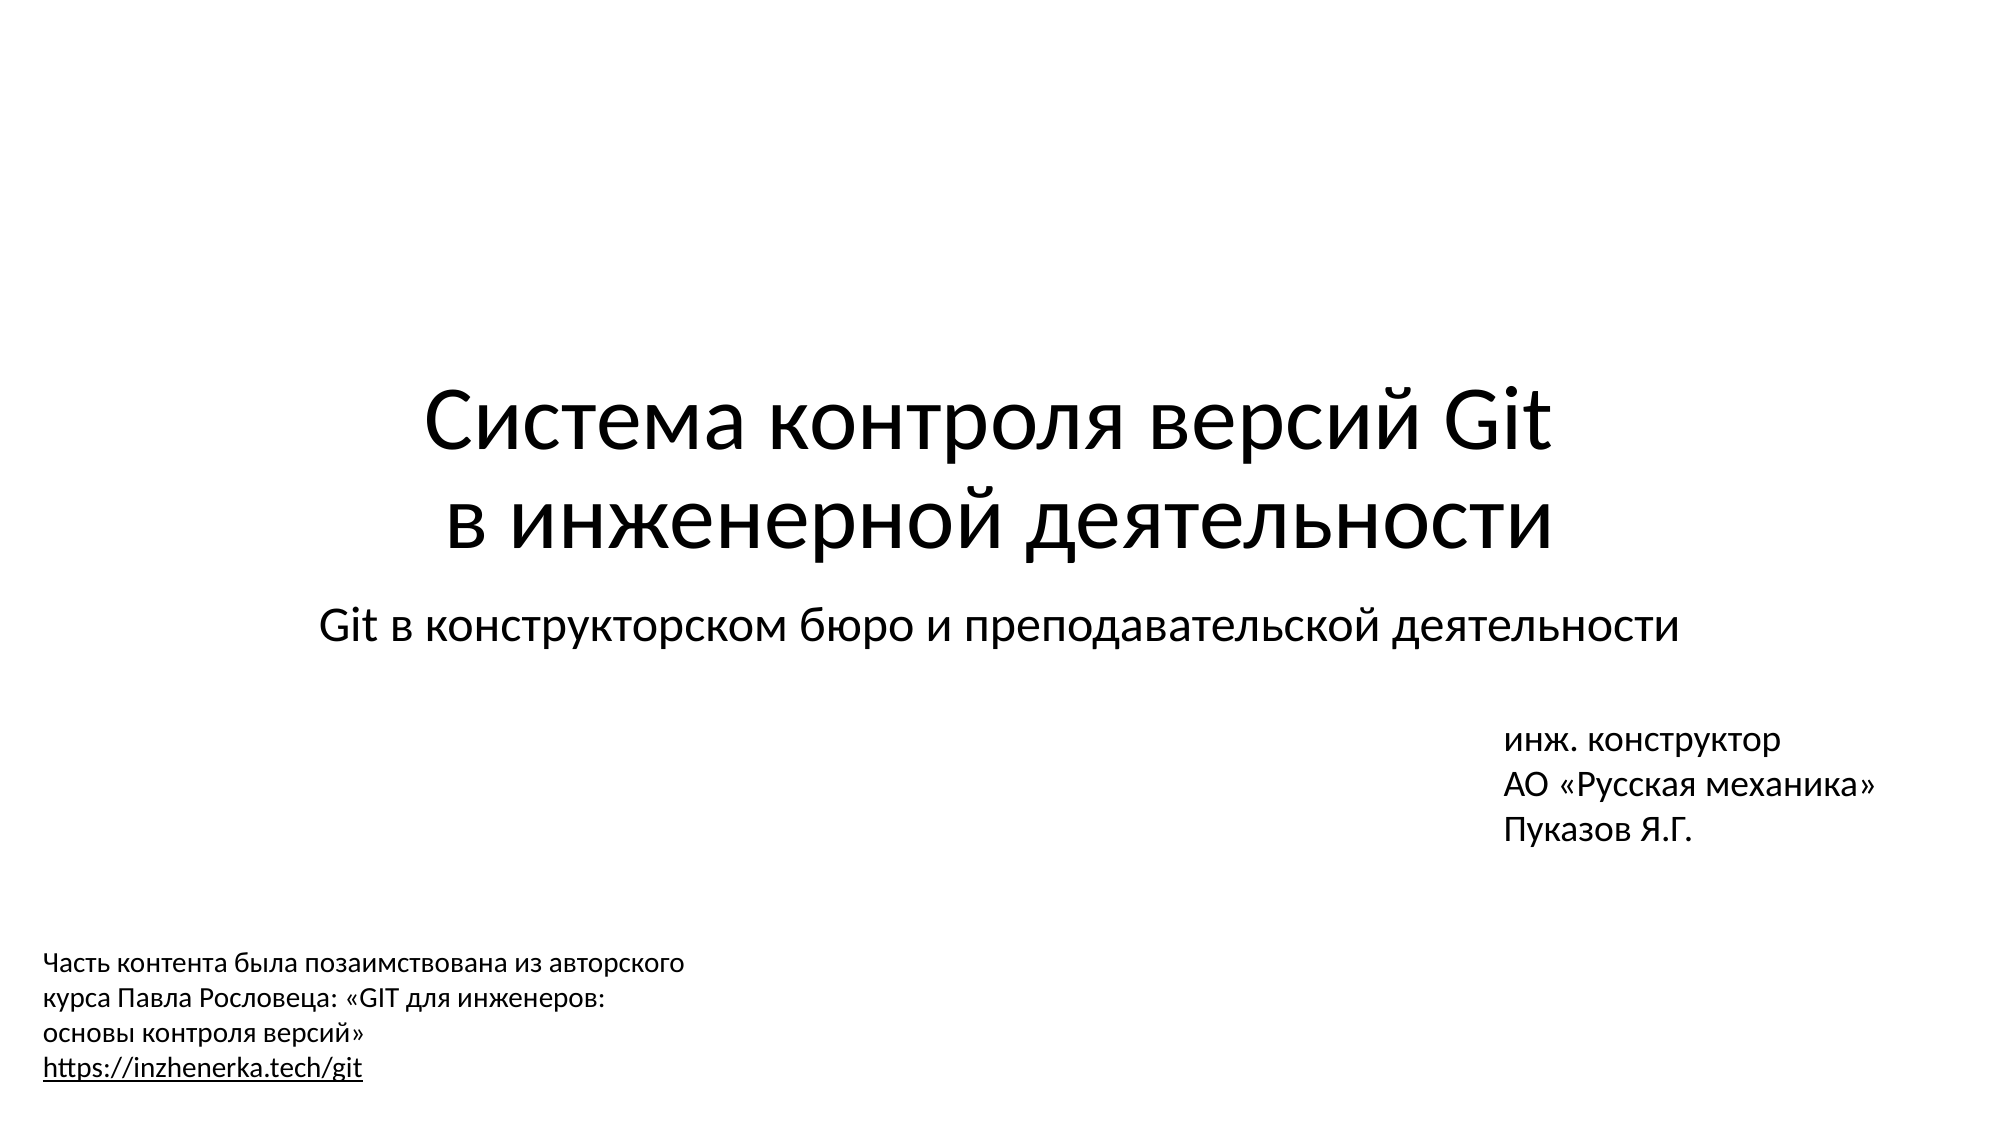

# Система контроля версий Git в инженерной деятельности
Git в конструкторском бюро и преподавательской деятельности
инж. конструктор
АО «Русская механика»
Пуказов Я.Г.
Часть контента была позаимствована из авторского курса Павла Рословеца: «GIT для инженеров: основы контроля версий»
https://inzhenerka.tech/git